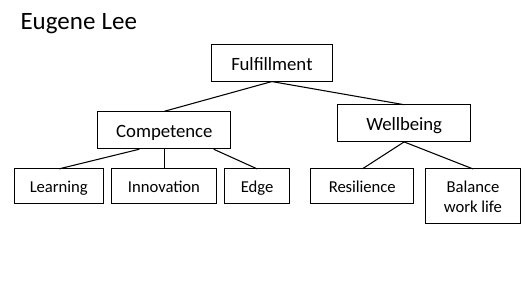

# Eugene Lee
Fulfillment
Competence
Wellbeing
Learning
Innovation
Edge
Resilience
Balance work life